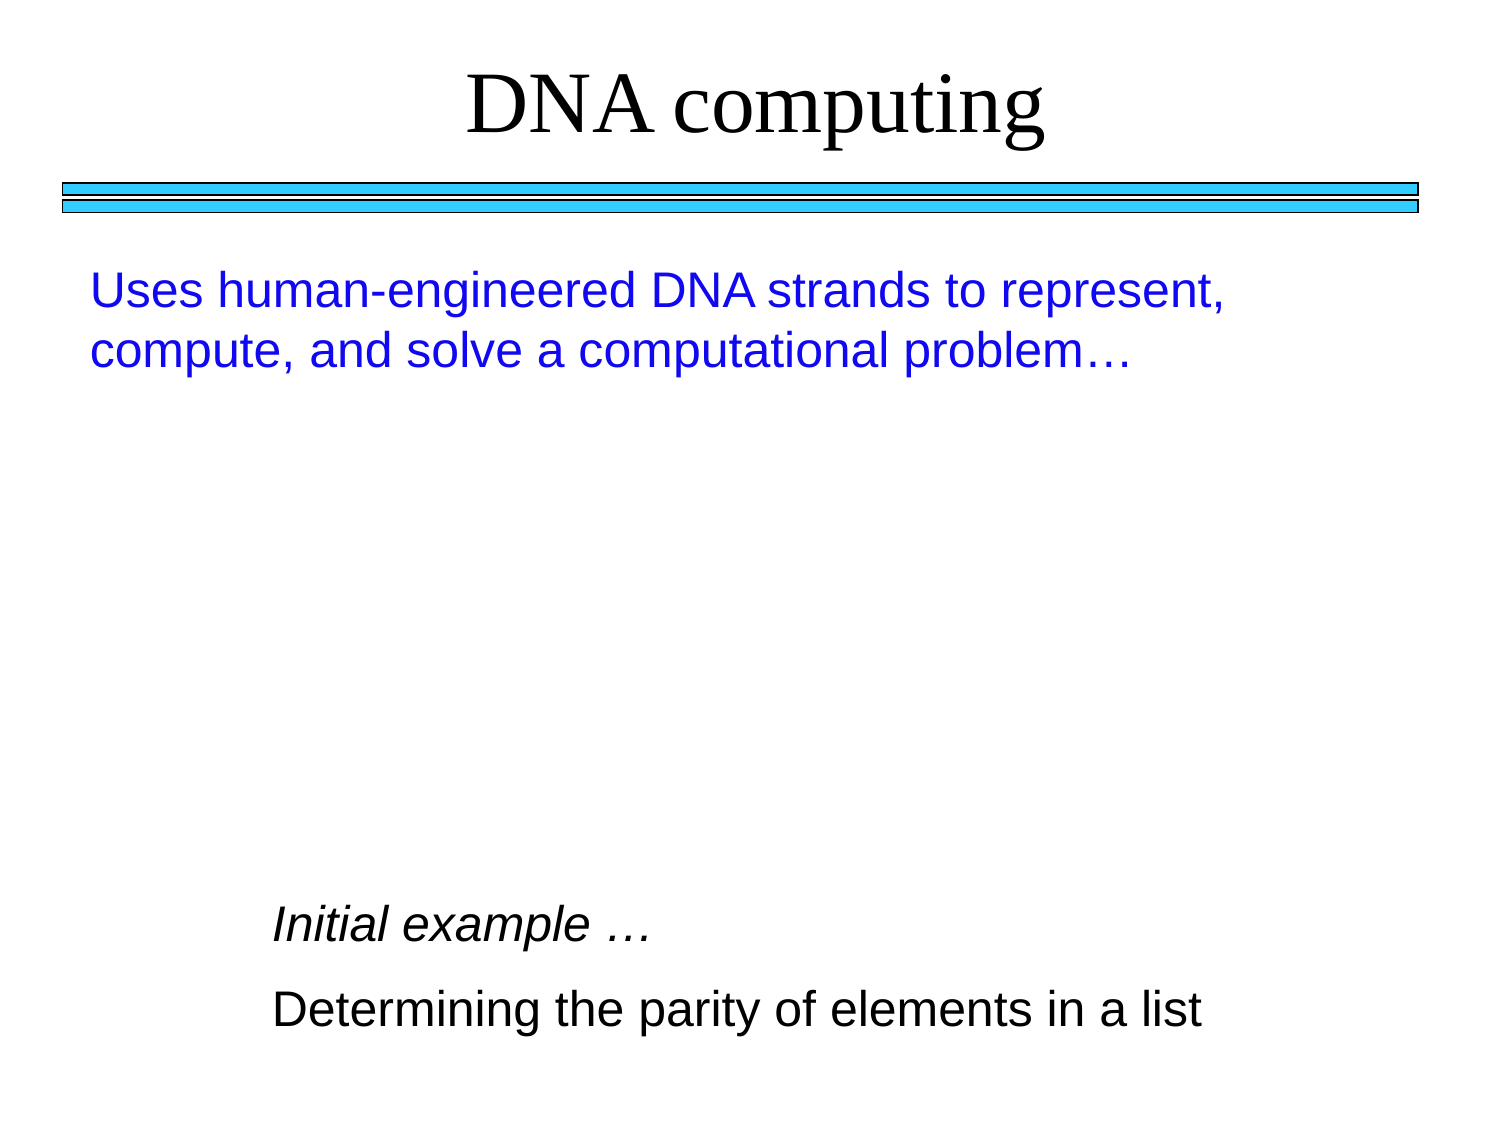

DNA computing

Uses human-engineered DNA strands to represent, compute, and solve a computational problem…
Initial example …
Determining the parity of elements in a list